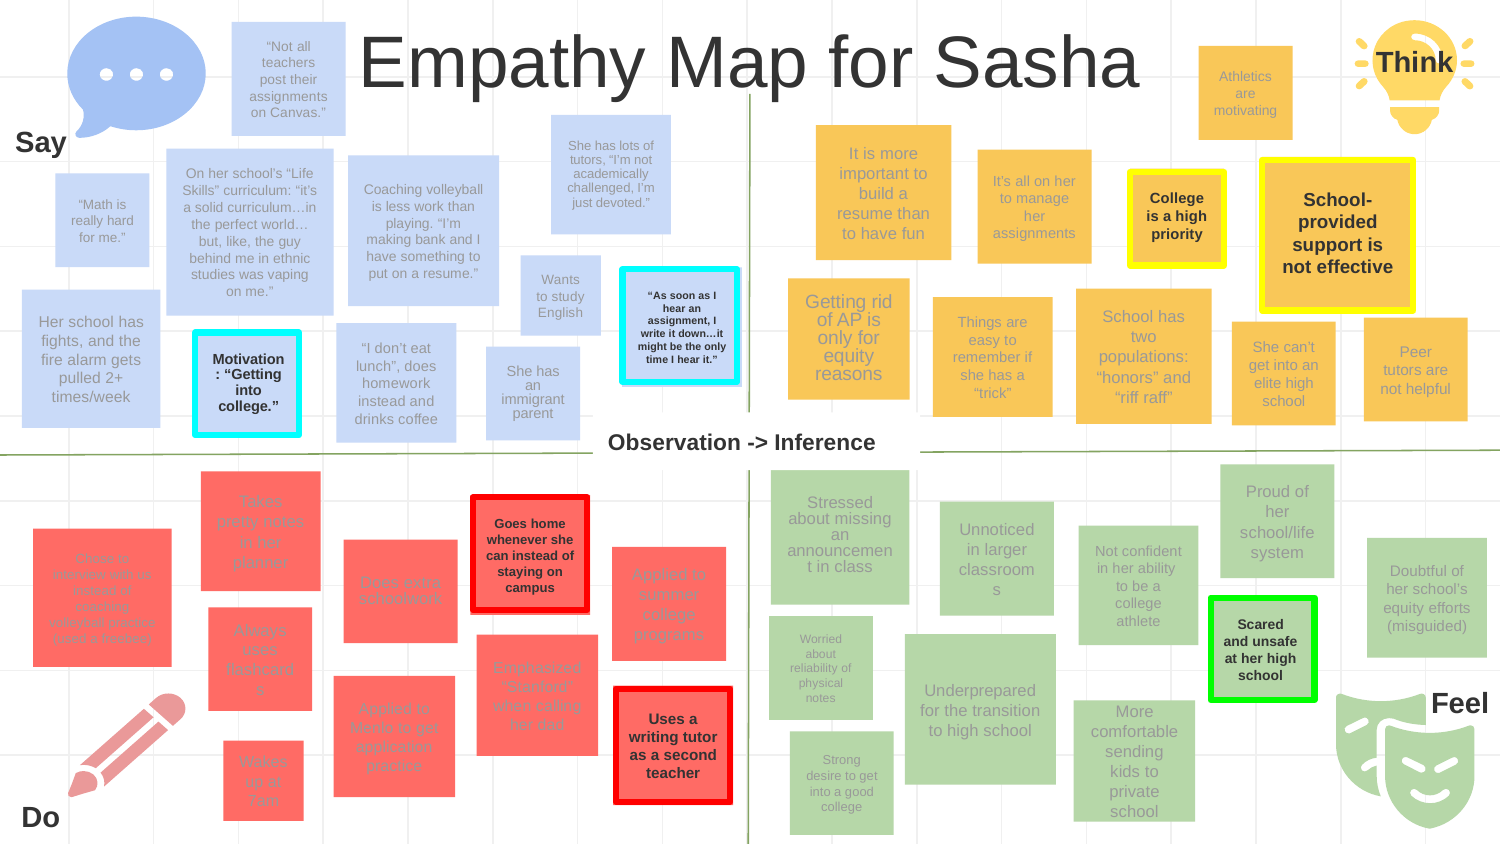

Empathy Map for Sasha

“Not all teachers post their assignments on Canvas.”
Think
Athletics are motivating
Say
She has lots of tutors, “I’m not academically challenged, I’m just devoted.”
It is more important to build a resume than to have fun
On her school’s “Life Skills” curriculum: “it’s a solid curriculum…in the perfect world…but, like, the guy behind me in ethnic studies was vaping on me.”
It’s all on her to manage her assignments
Coaching volleyball is less work than playing. “I’m making bank and I have something to put on a resume.”
School- provided support is not effective

College is a high priority

“Math is really hard for me.”
Wants to study English
“As soon as I hear an assignment, I write it down…it might be the only time I hear it.”

Getting rid of AP is only for equity reasons
School has two populations: “honors” and “riff raff”
Her school has fights, and the fire alarm gets pulled 2+ times/week
Things are easy to remember if she has a “trick”
Peer tutors are not helpful
She can’t get into an elite high school
“I don’t eat lunch”, does homework instead and drinks coffee
Motivation: “Getting into college.”

She has an immigrant parent
Observation -> Inference
Proud of her school/life system
Stressed about missing an announcement in class
Takes pretty notes in her planner
Goes home whenever she can instead of staying on campus

Unnoticed in larger classrooms
Not confident in her ability  to be a college athlete
Chose to interview with us instead of coaching volleyball practice (used a freebee)
Doubtful of her school’s equity efforts (misguided)
Does extra schoolwork
Applied to summer college programs
Scared and unsafe at her high school

Always uses flashcards
Worried about reliability of physical notes
Underprepared for the transition to high school
Emphasized “Stanford” when calling her dad
Feel
Applied to Menlo to get application practice
Uses a writing tutor as a second teacher

More comfortable sending kids to private school
Strong desire to get into a good college
Wakes up at 7am
Do